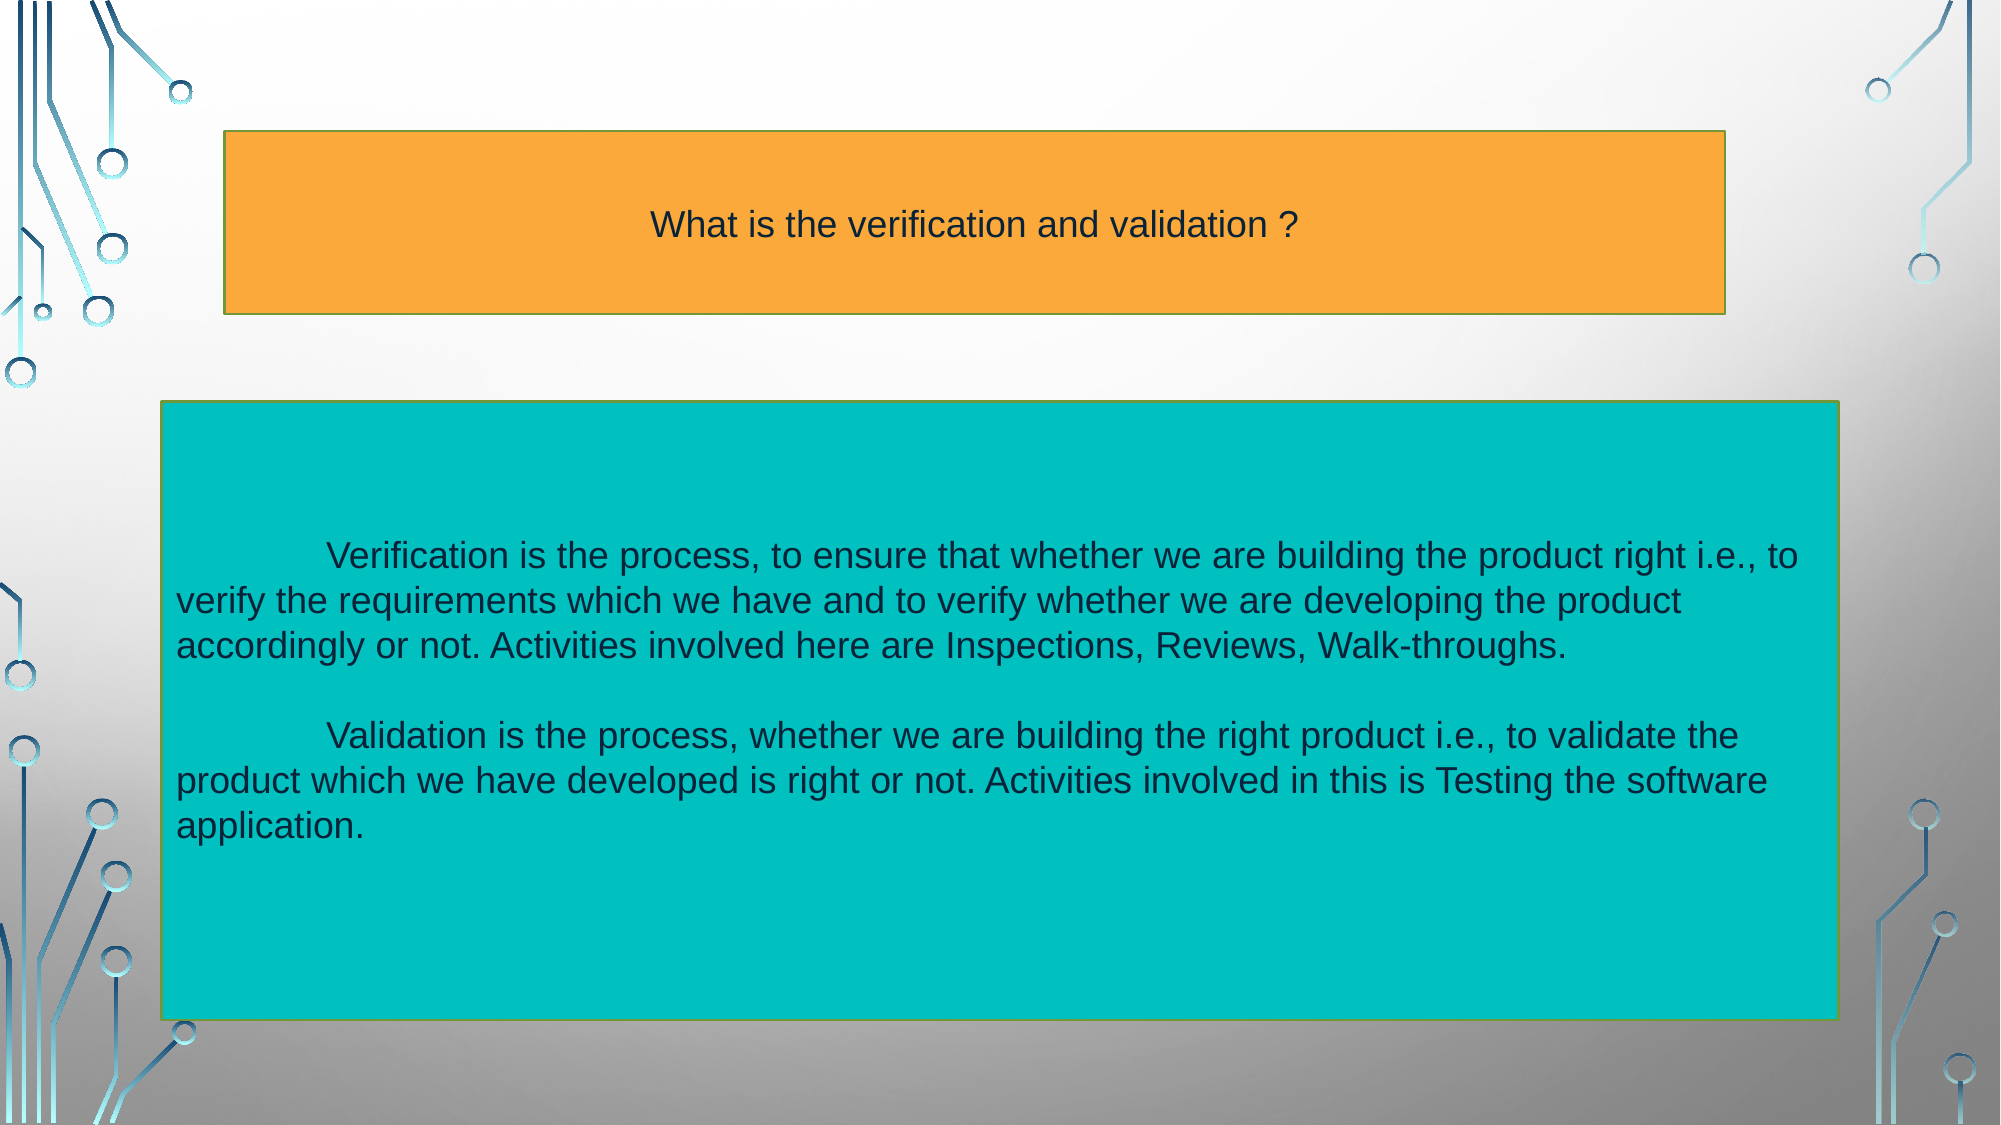

What is the verification and validation ?
	Verification is the process, to ensure that whether we are building the product right i.e., to verify the requirements which we have and to verify whether we are developing the product accordingly or not. Activities involved here are Inspections, Reviews, Walk-throughs.

	Validation is the process, whether we are building the right product i.e., to validate the product which we have developed is right or not. Activities involved in this is Testing the software application.